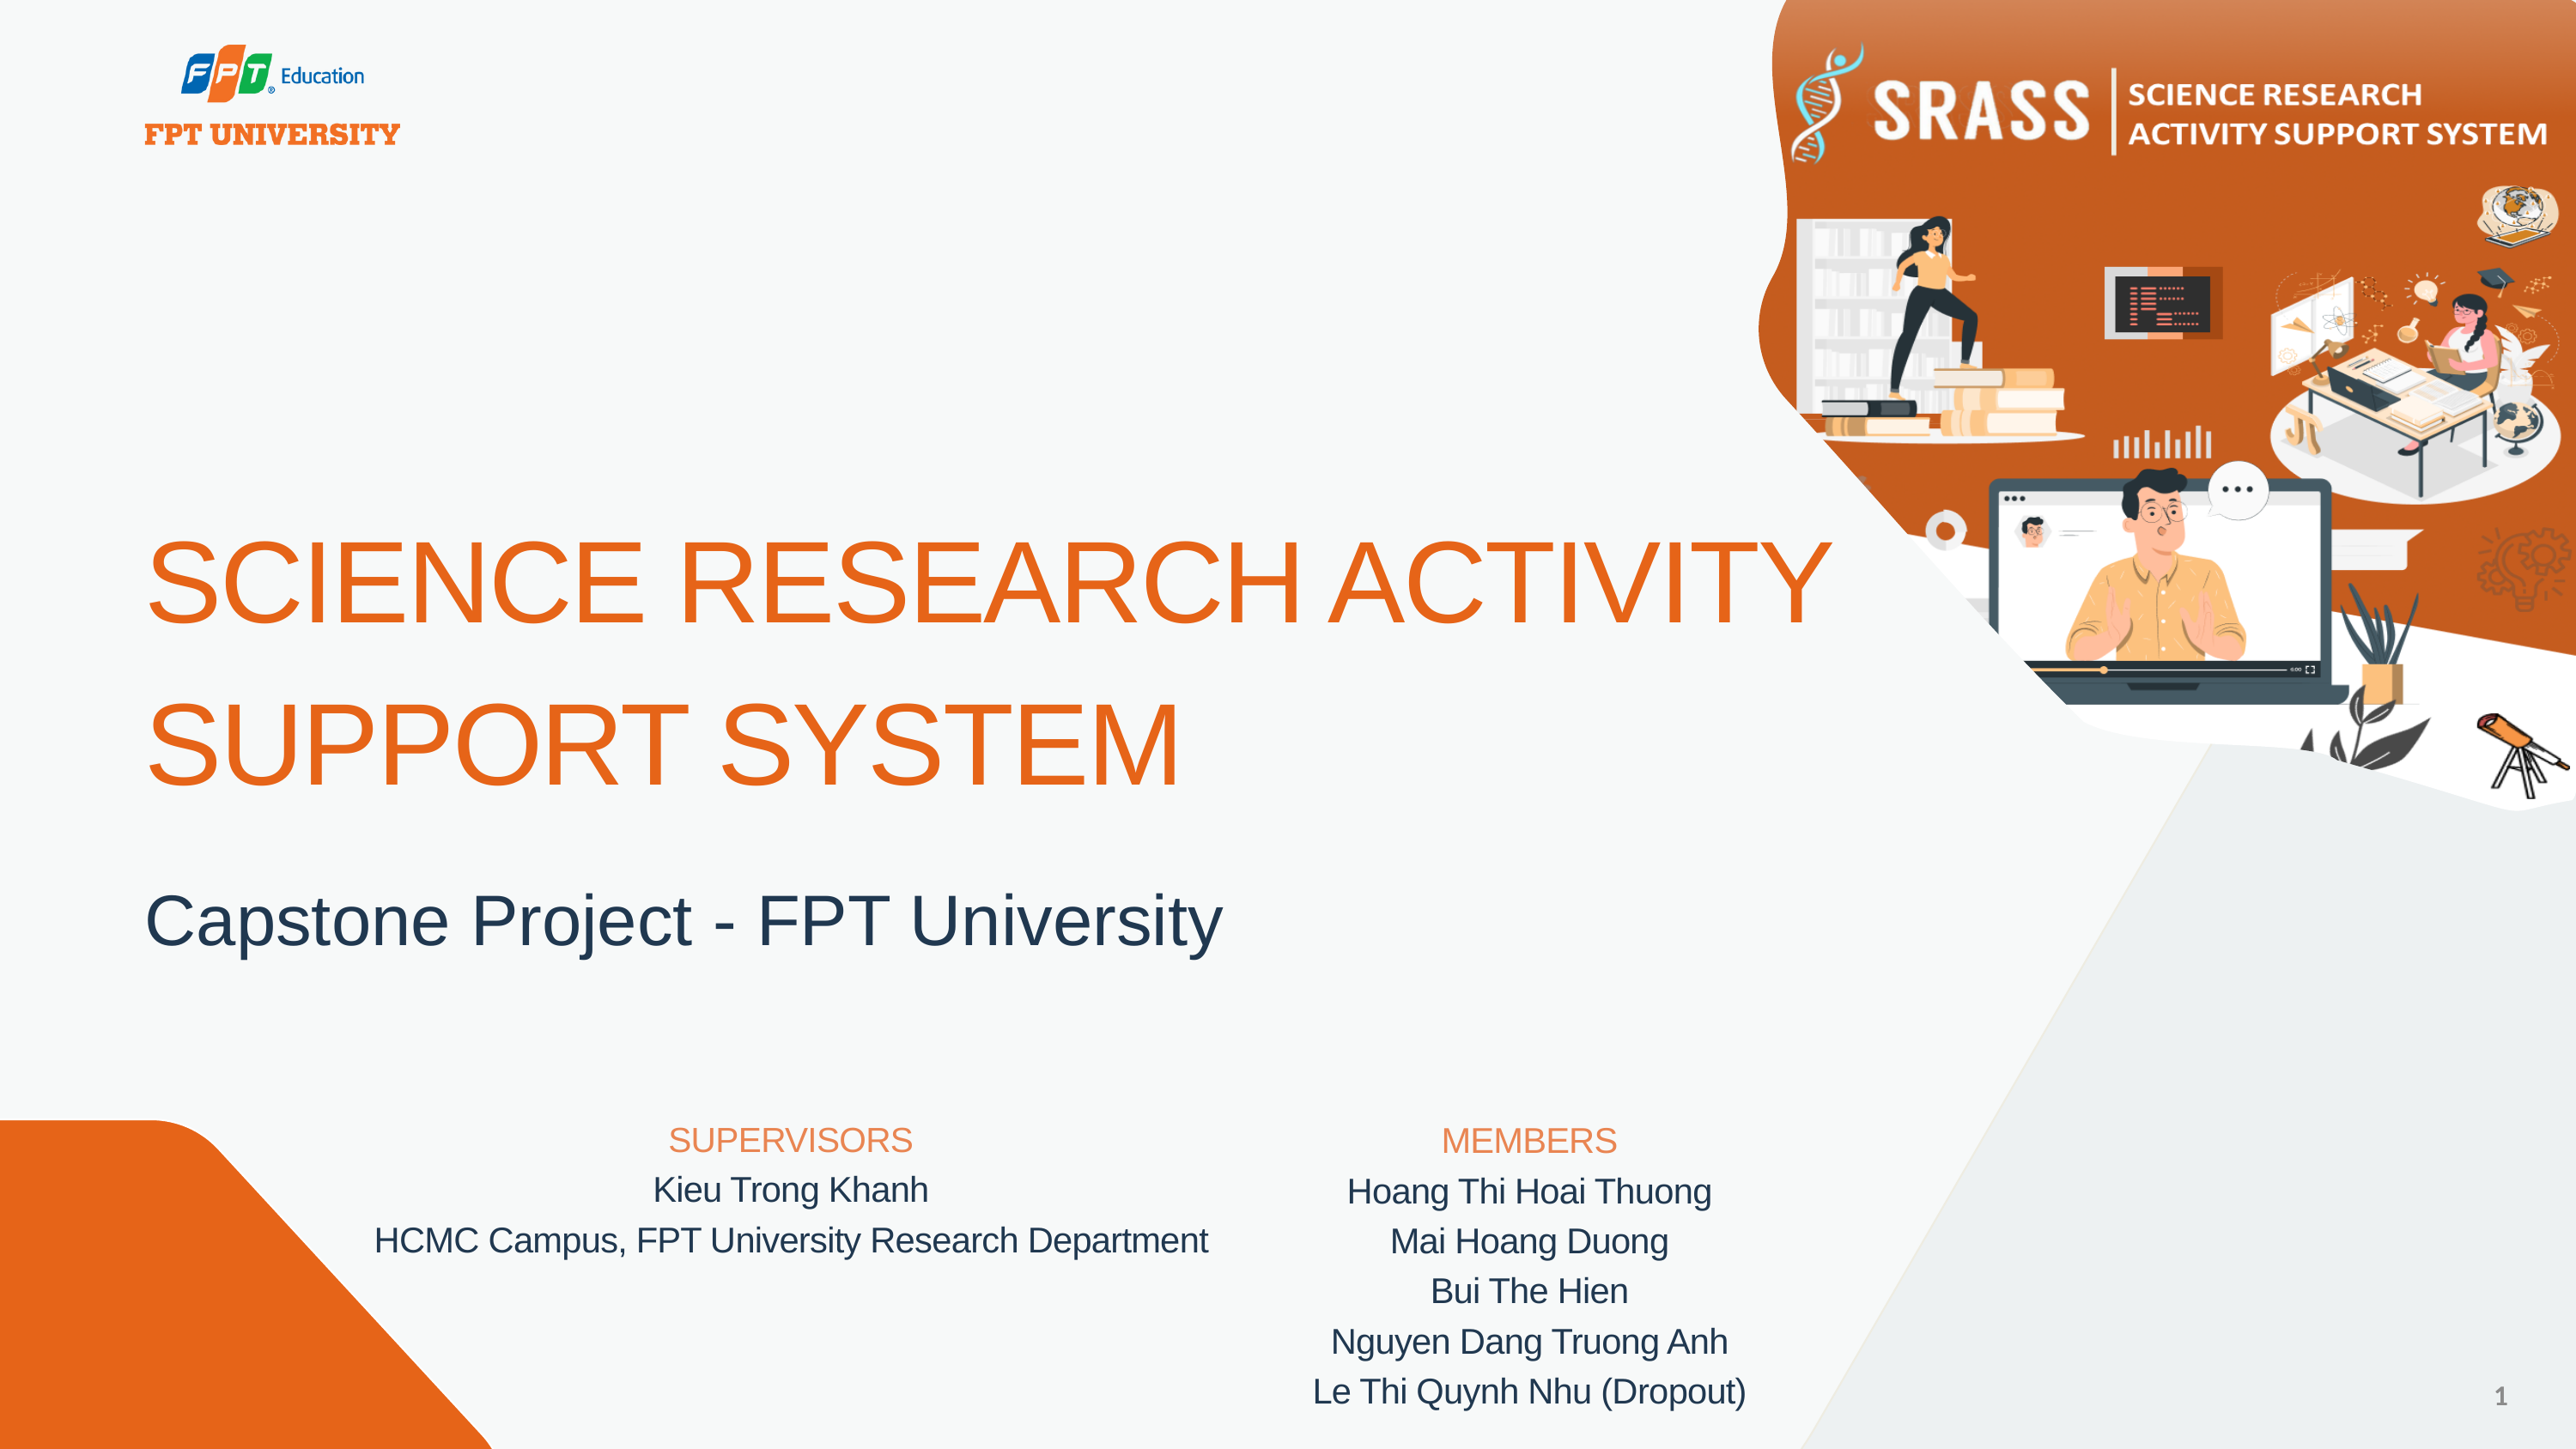

SCIENCE RESEARCH ACTIVITY SUPPORT SYSTEM
Capstone Project - FPT University
SUPERVISORS
Kieu Trong Khanh
HCMC Campus, FPT University Research Department

MEMBERS
Hoang Thi Hoai Thuong
Mai Hoang Duong
Bui The Hien
Nguyen Dang Truong Anh
Le Thi Quynh Nhu (Dropout)

1